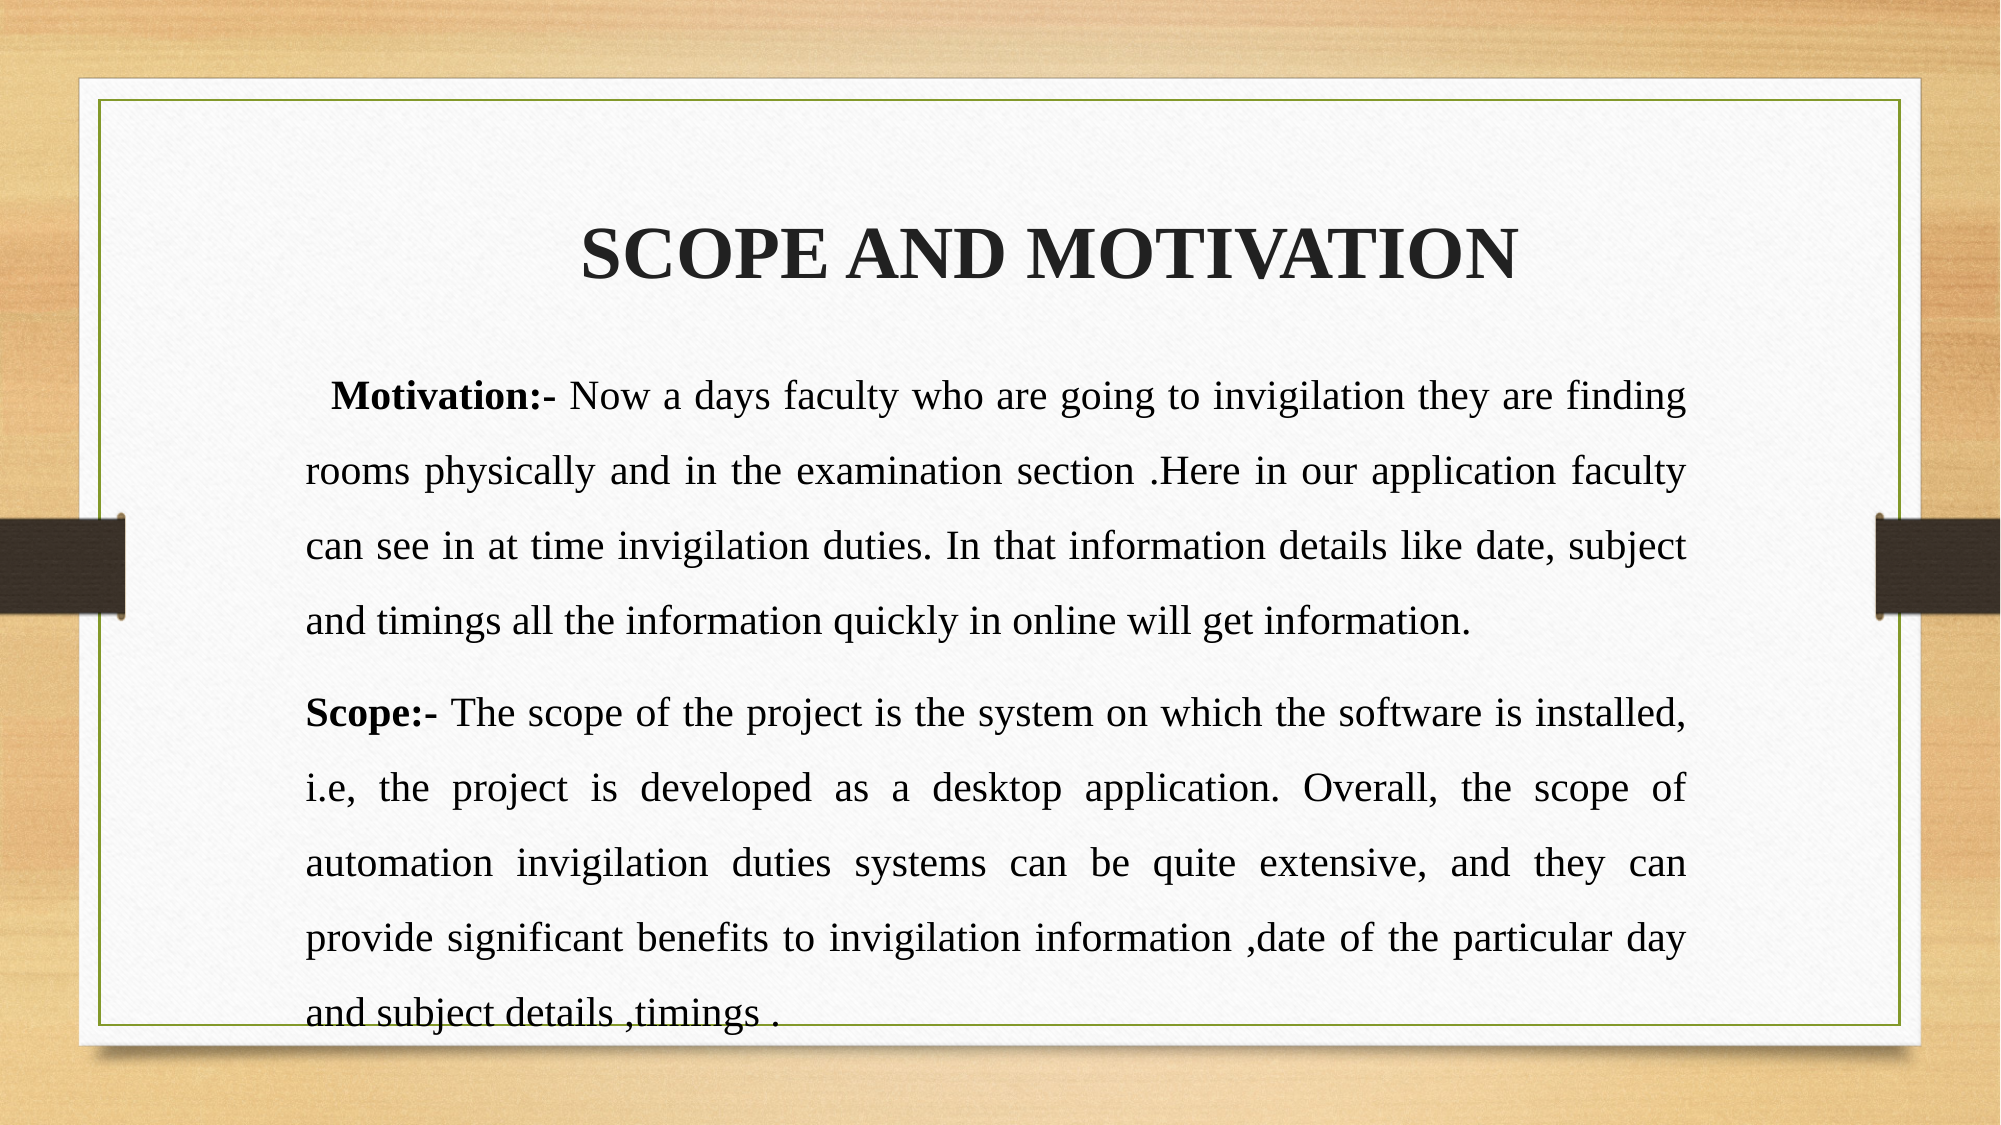

SCOPE AND MOTIVATION
  Motivation:- Now a days faculty who are going to invigilation they are finding rooms physically and in the examination section .Here in our application faculty can see in at time invigilation duties. In that information details like date, subject and timings all the information quickly in online will get information.
Scope:- The scope of the project is the system on which the software is installed, i.e, the project is developed as a desktop application. Overall, the scope of automation invigilation duties systems can be quite extensive, and they can provide significant benefits to invigilation information ,date of the particular day and subject details ,timings .